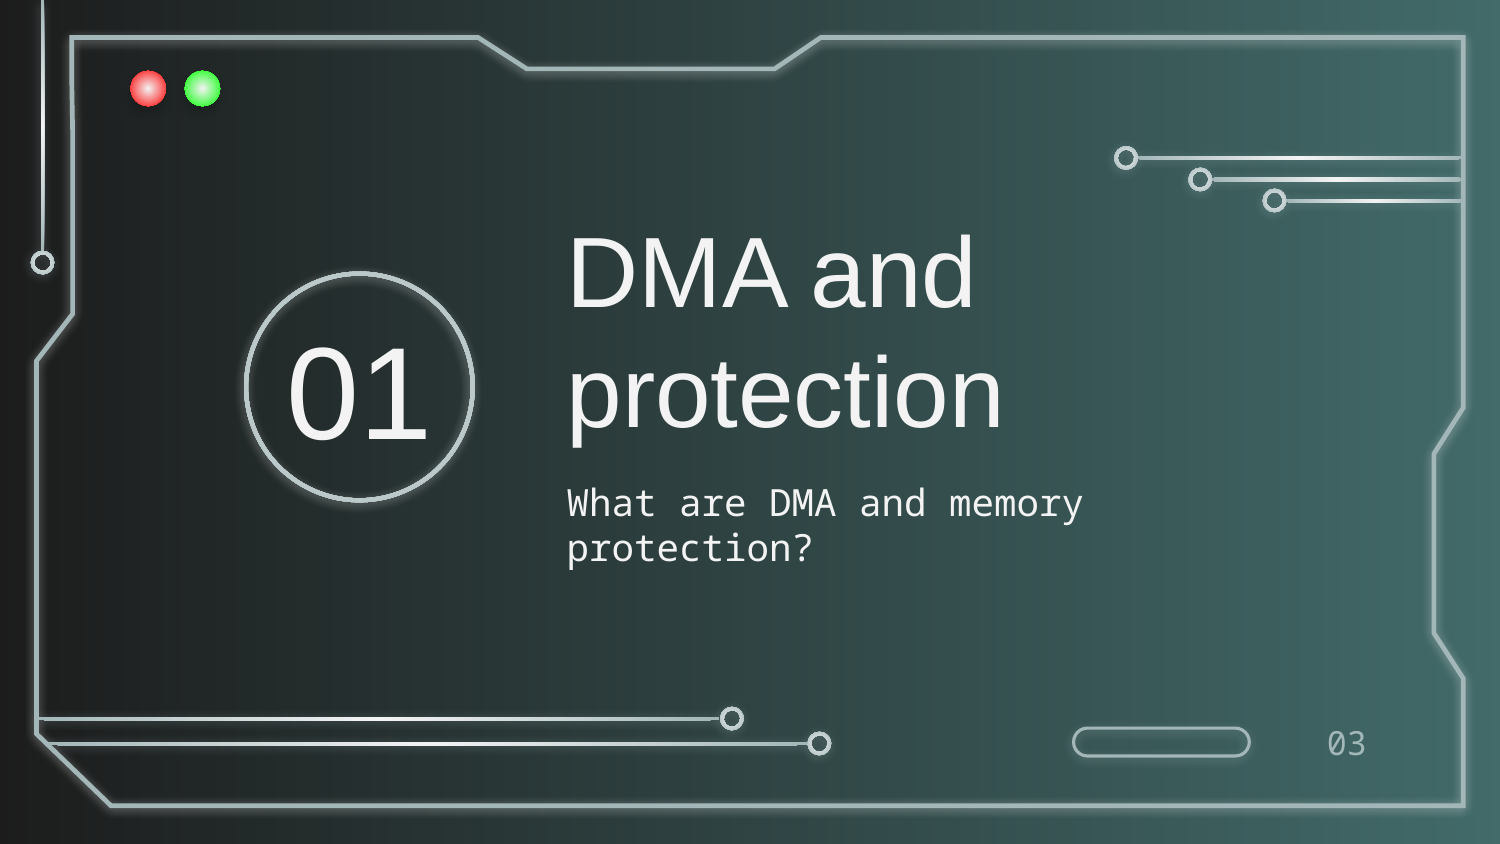

# DMA and protection

01
What are DMA and memory protection?

03